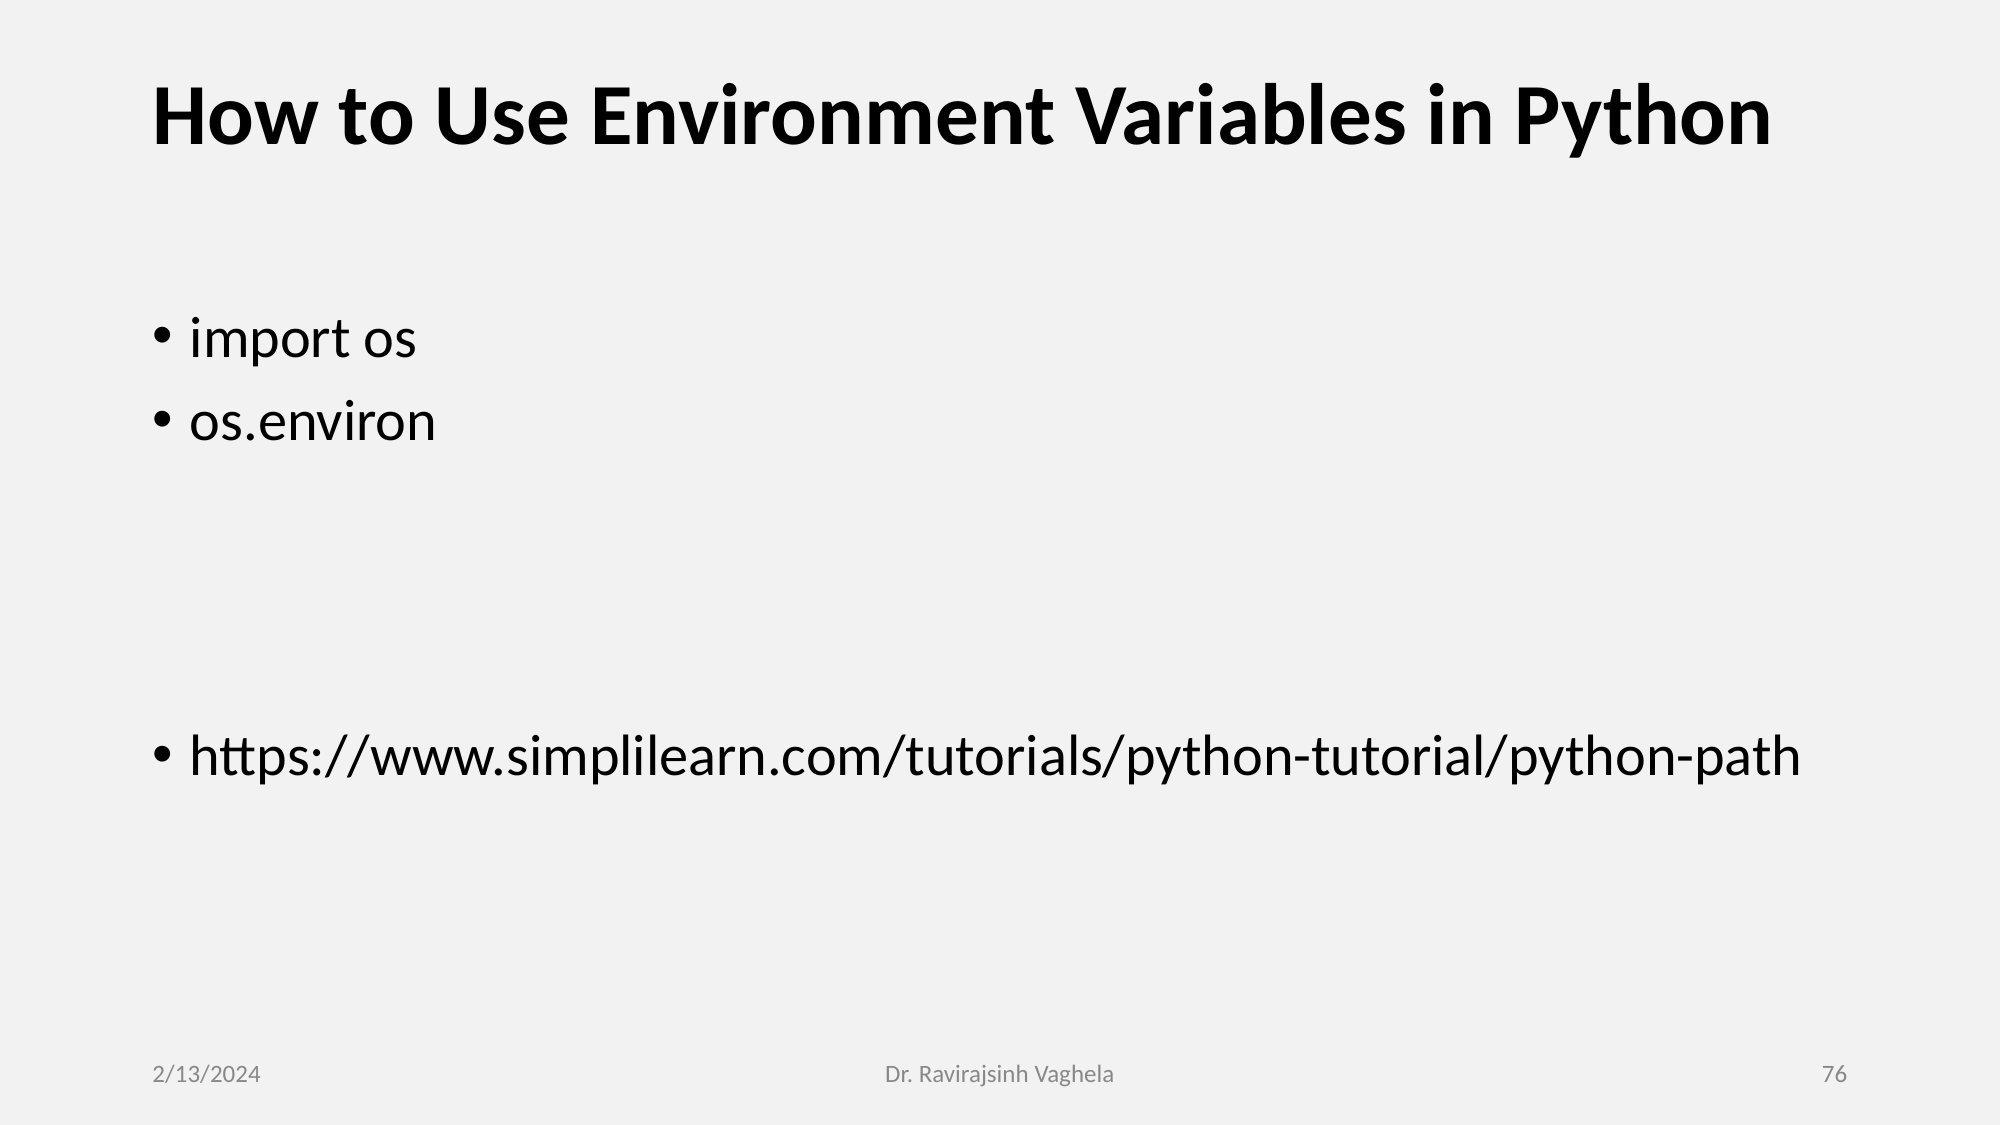

# How to Use Environment Variables in Python
import os
os.environ

https://www.simplilearn.com/tutorials/python-tutorial/python-path
2/13/2024
Dr. Ravirajsinh Vaghela
76